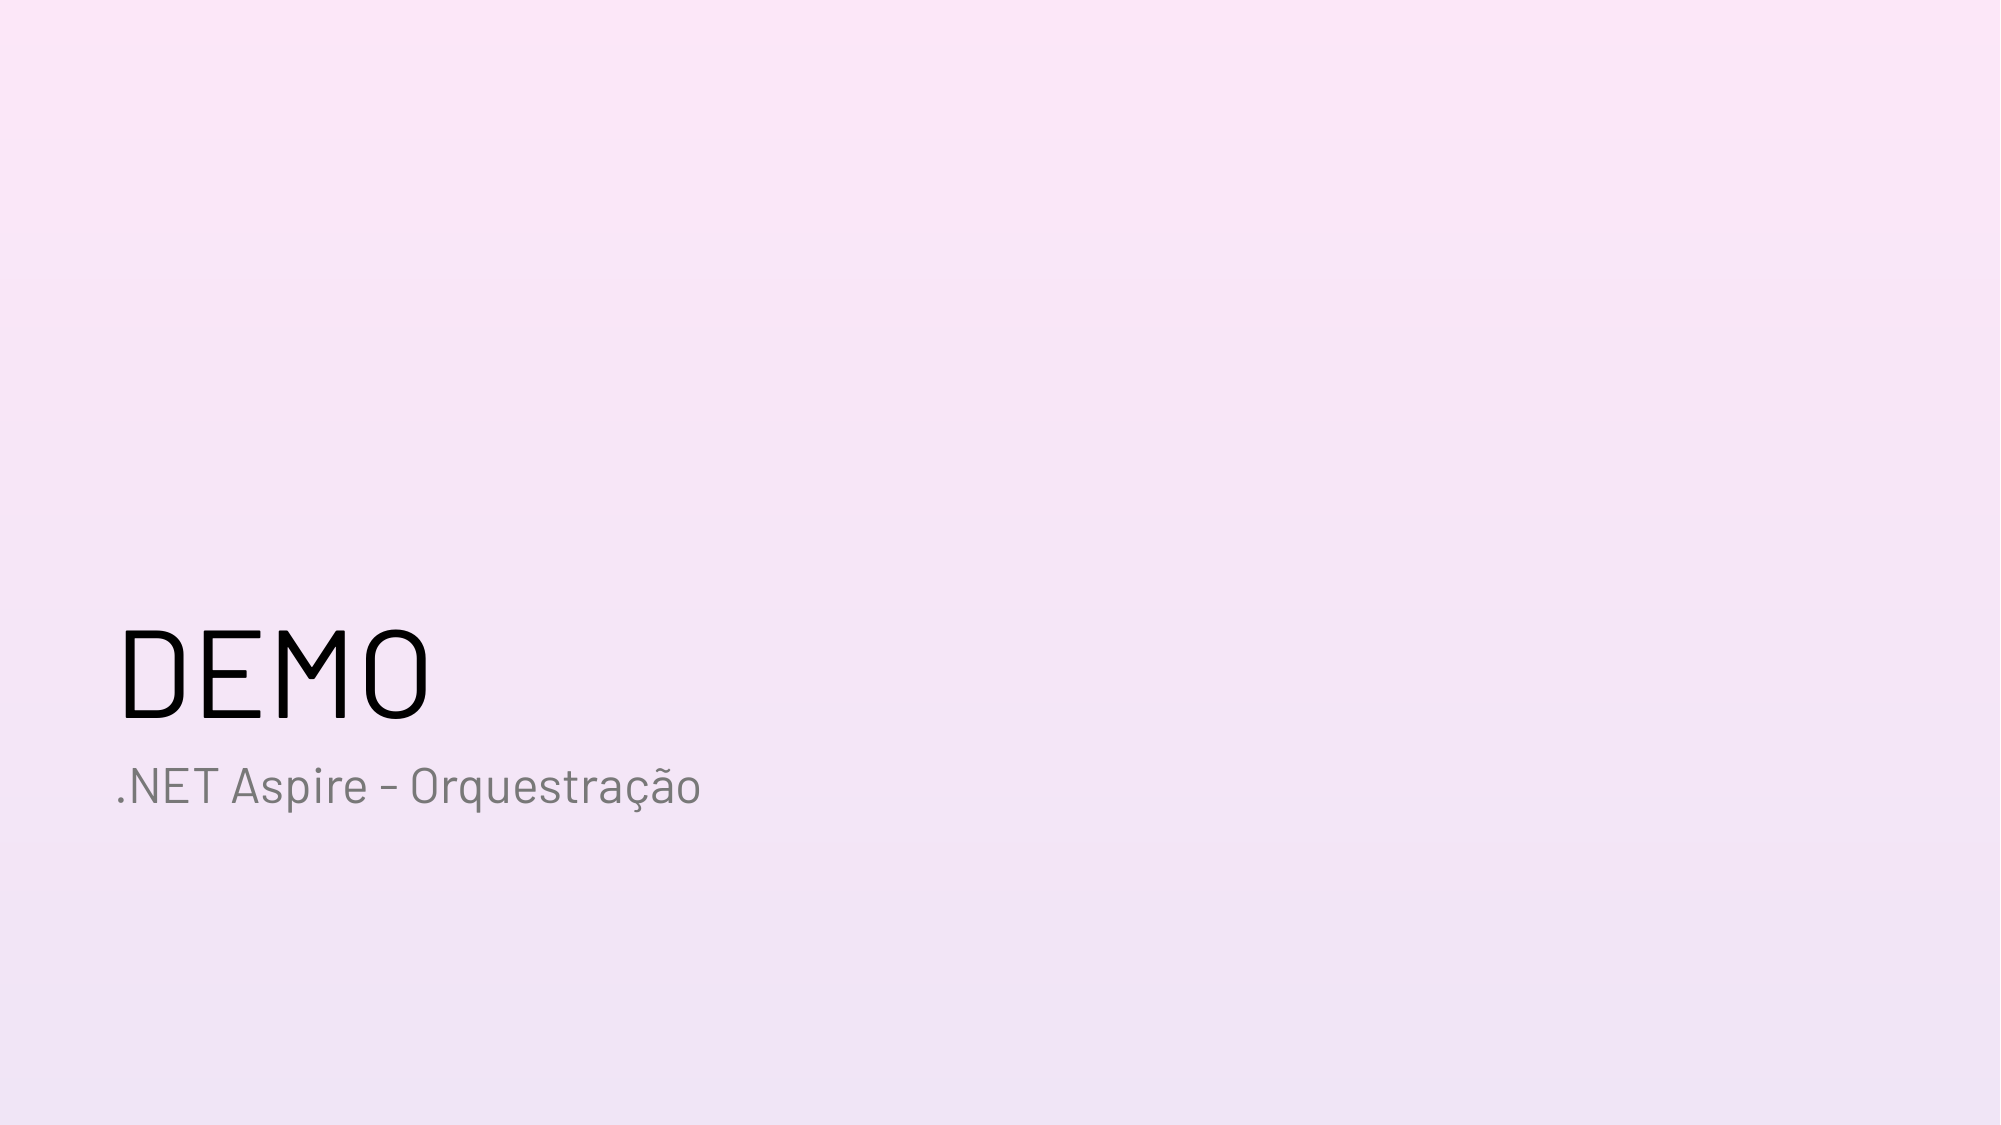

# DEMO - Orquestração
DEMO
.NET Aspire - Orquestração